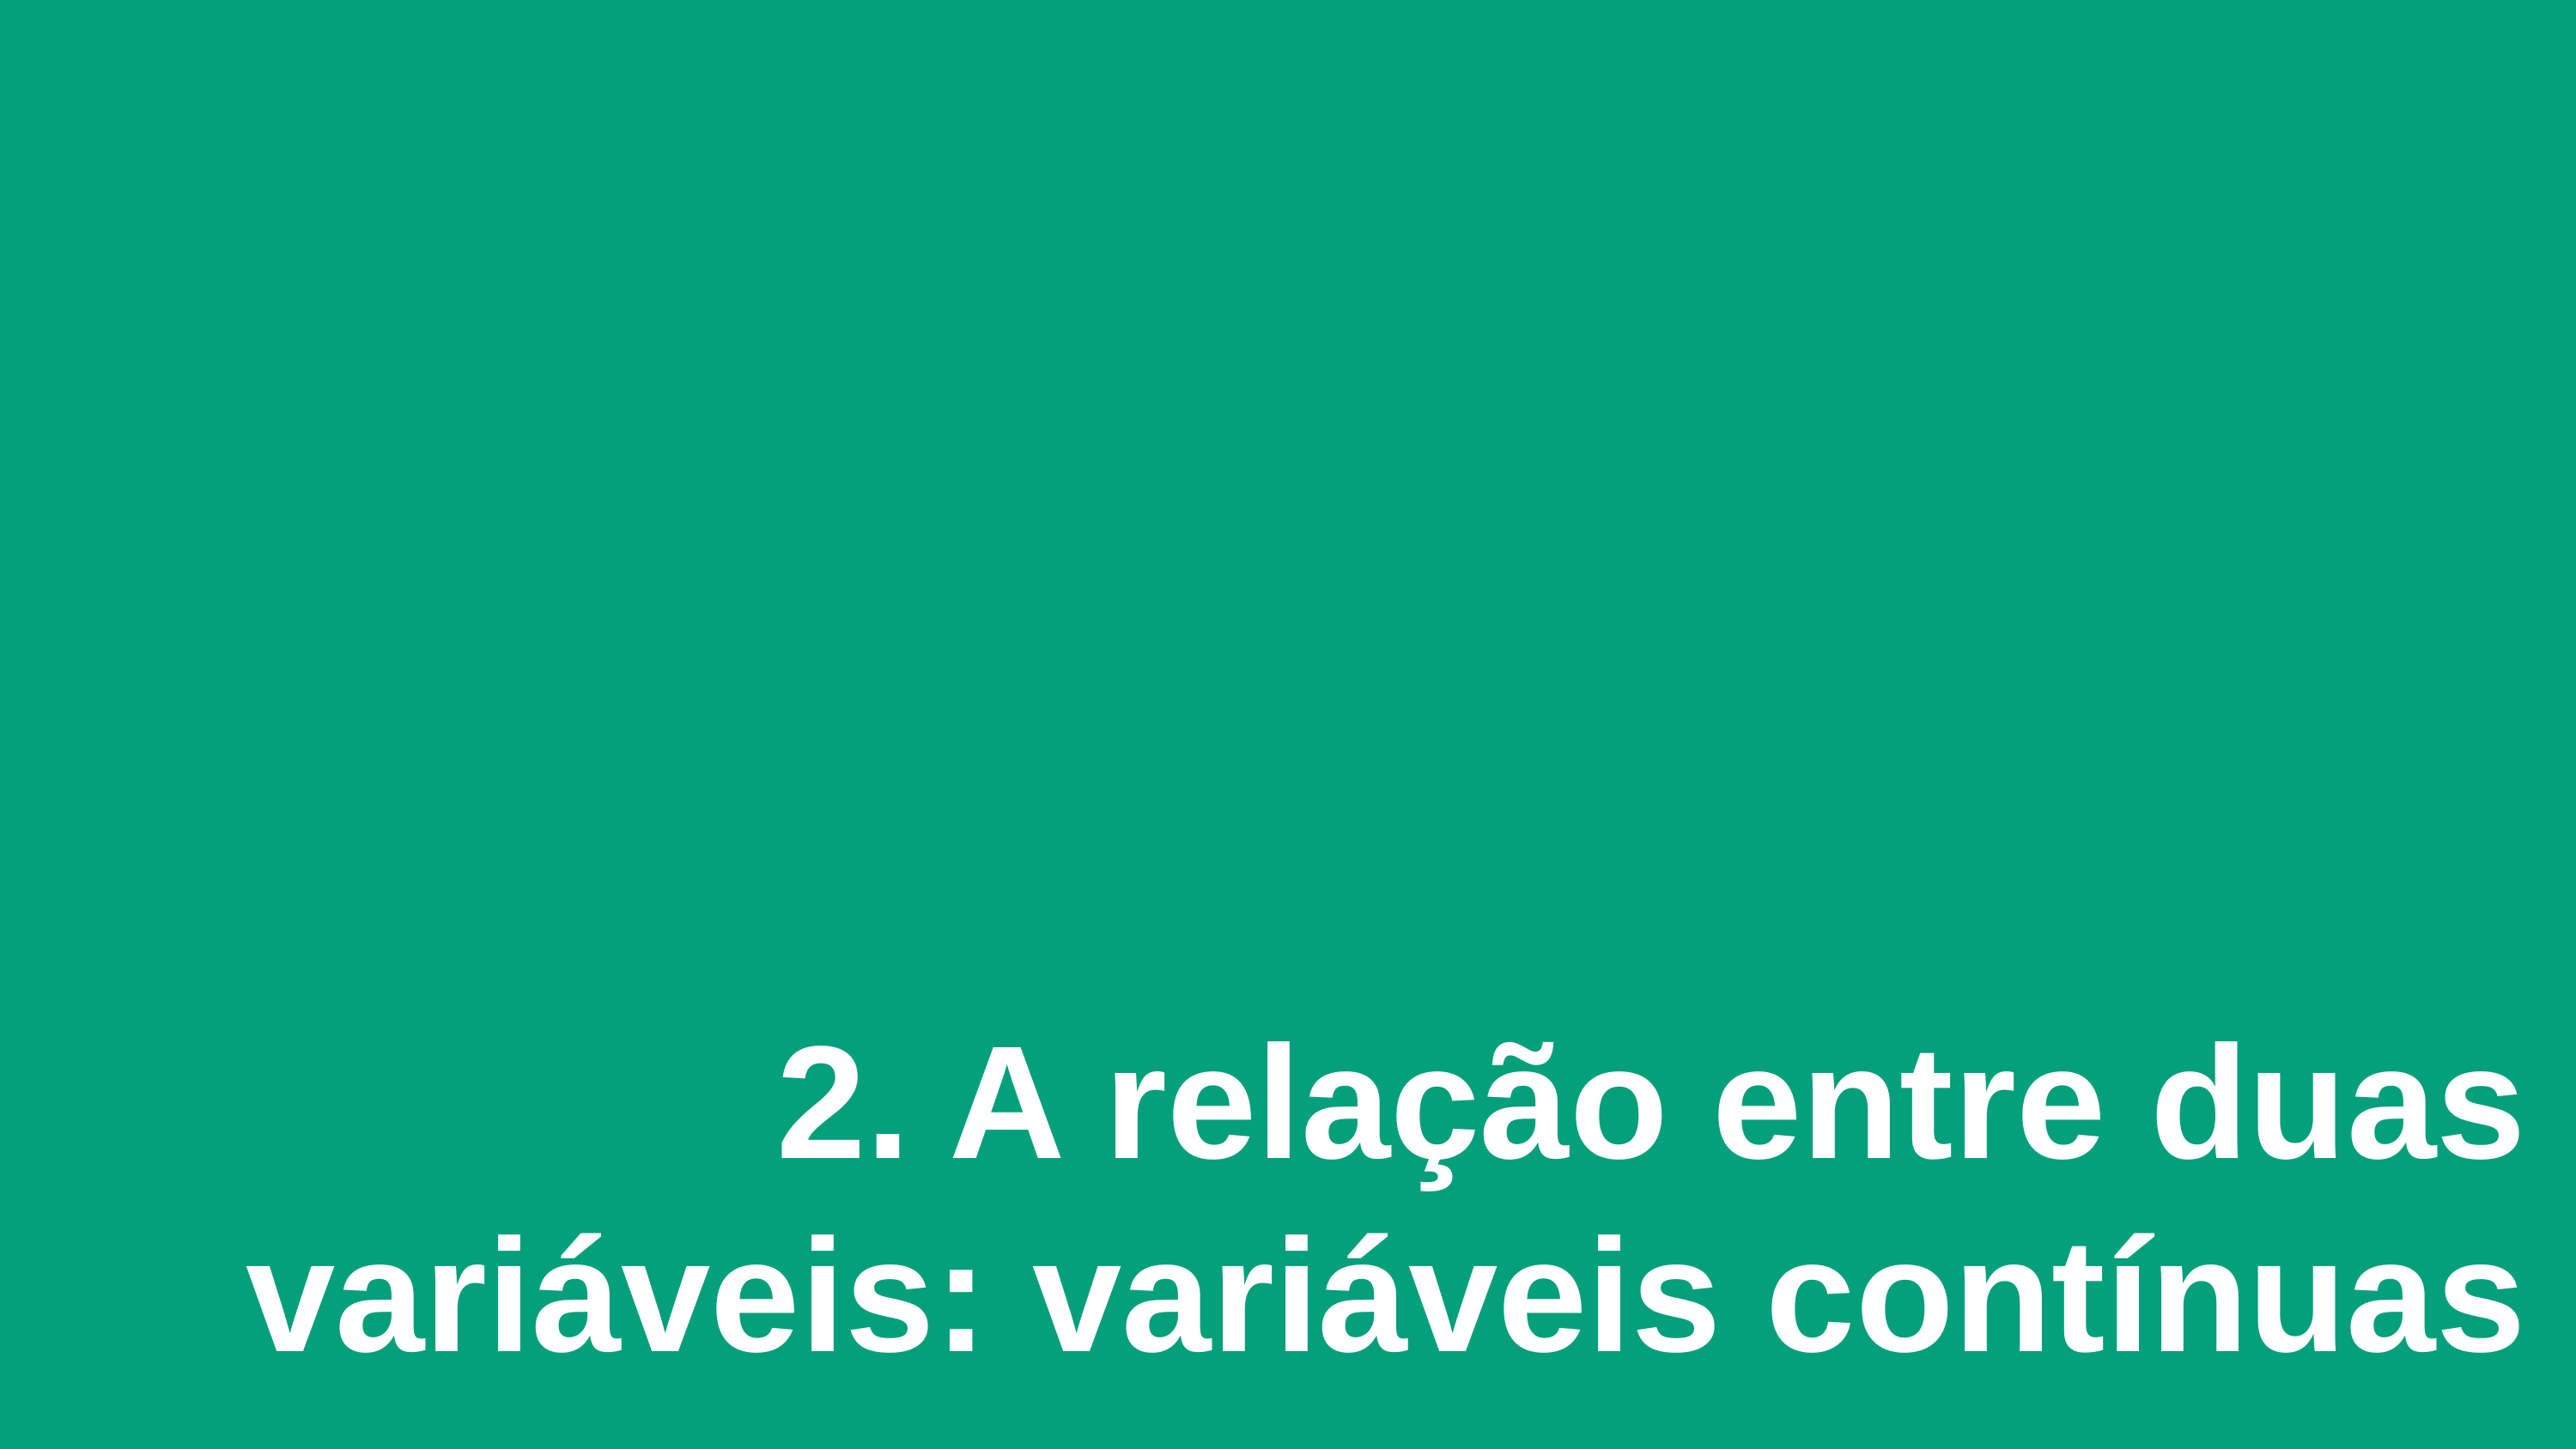

2. A relação entre duas variáveis: variáveis contínuas